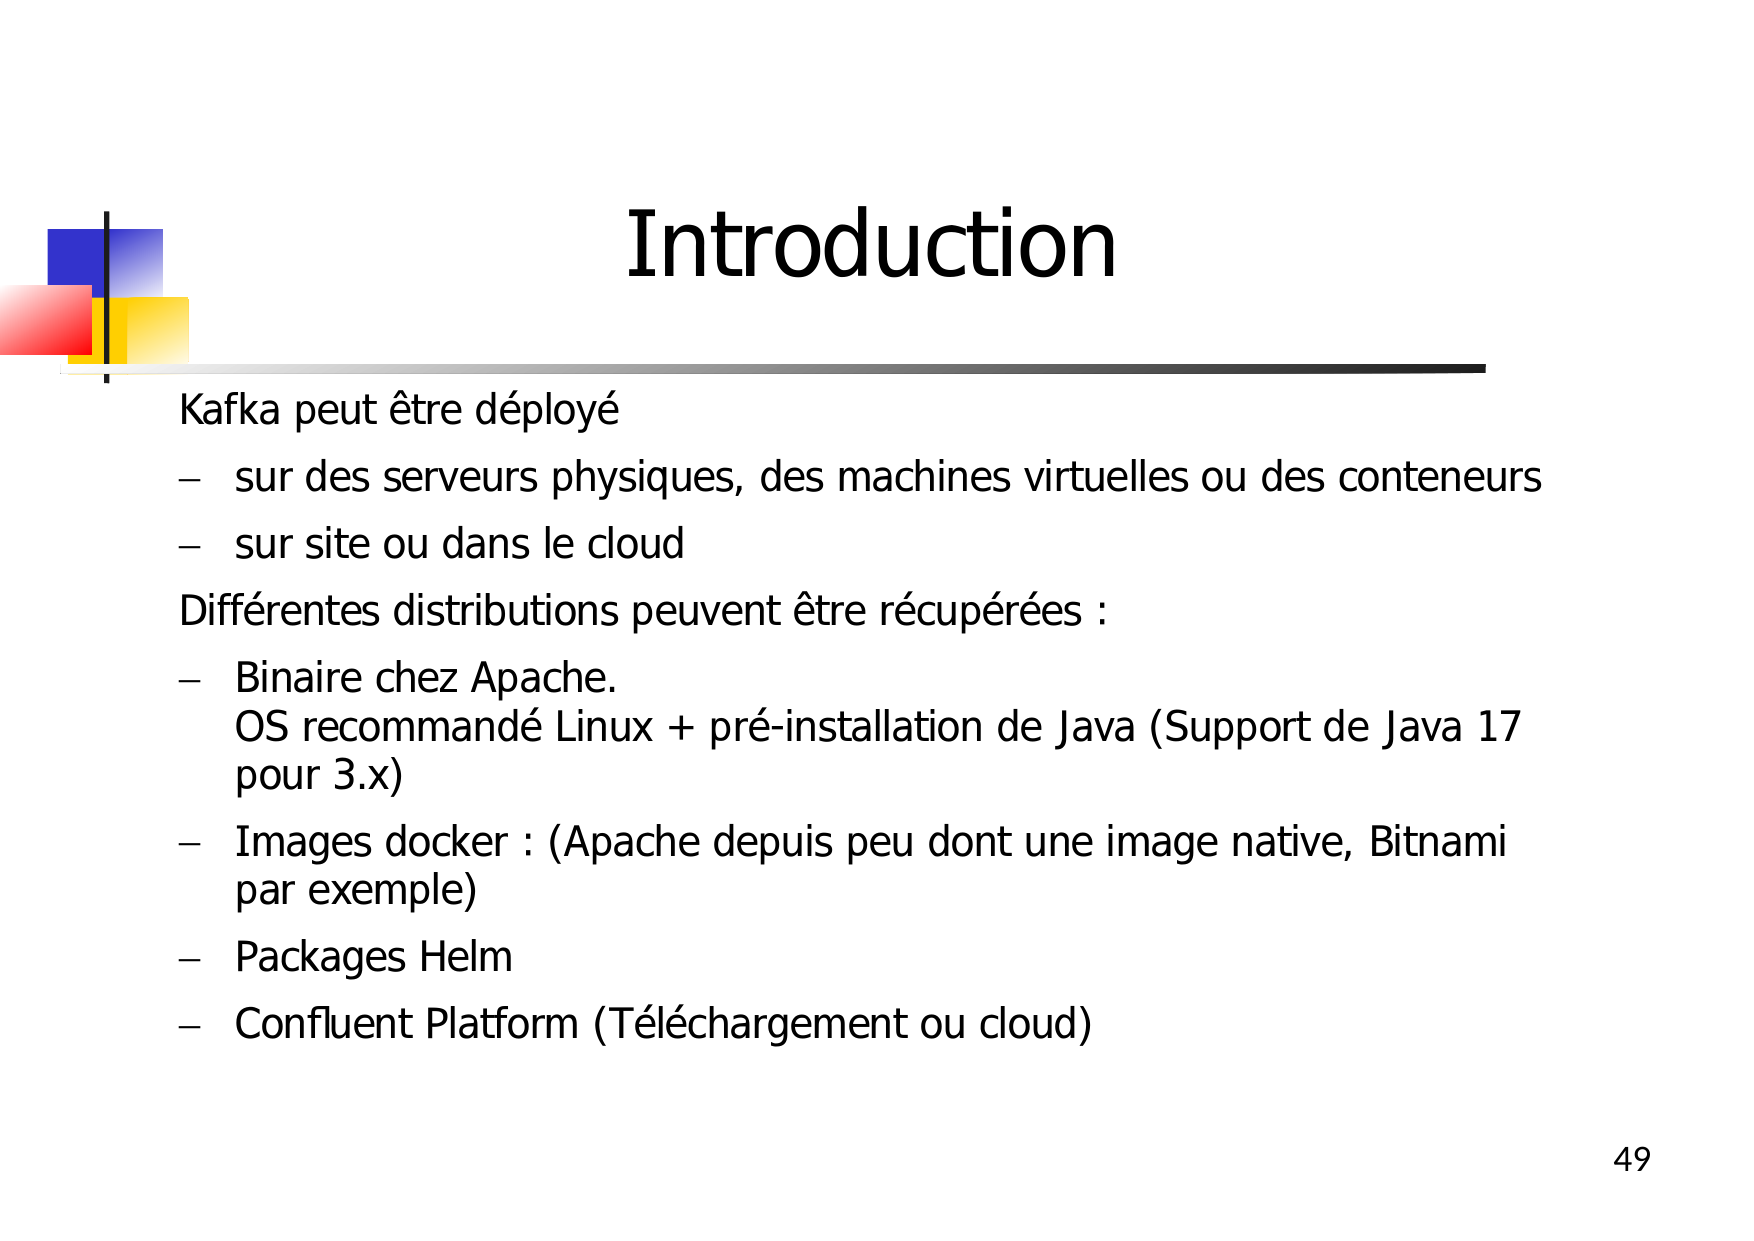

Introduction
Kafka peut être déployé
sur des serveurs physiques, des machines virtuelles ou des conteneurs
sur site ou dans le cloud
Différentes distributions peuvent être récupérées :
Binaire chez Apache.
OS recommandé Linux + pré-installation de Java (Support de Java 17 pour 3.x)
Images docker : (Apache depuis peu dont une image native, Bitnami par exemple)
Packages Helm
Confluent Platform (Téléchargement ou cloud)